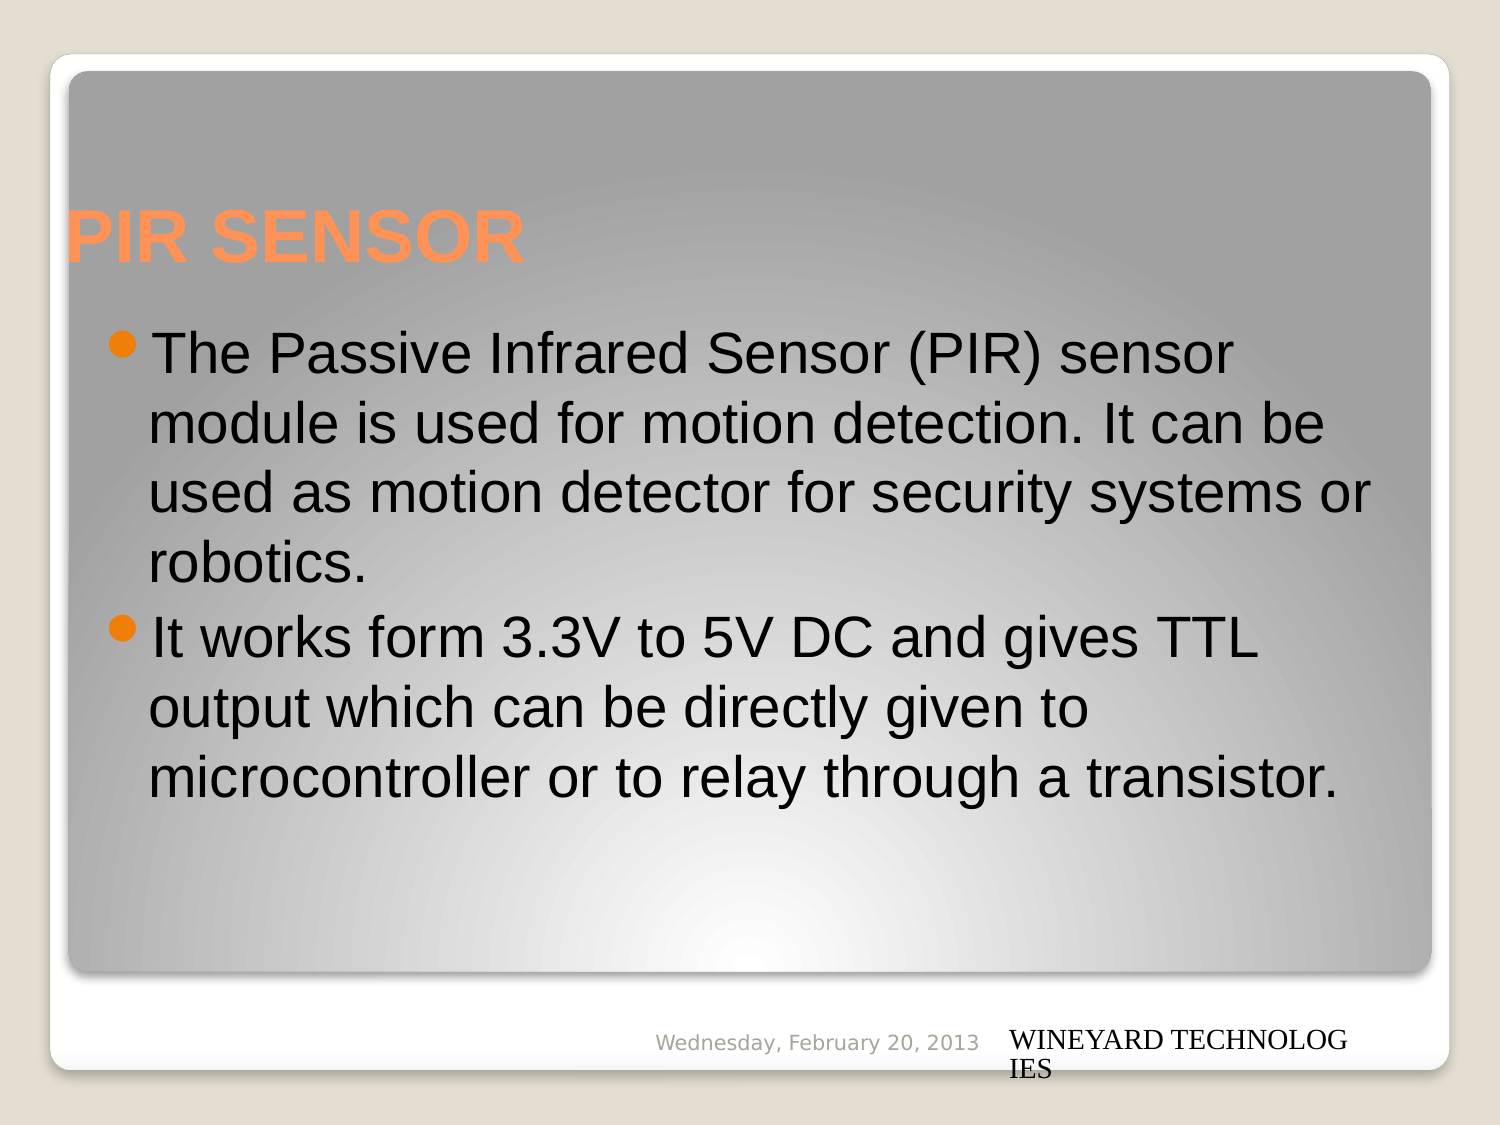

# PIR SENSOR
The Passive Infrared Sensor (PIR) sensor module is used for motion detection. It can be used as motion detector for security systems or robotics.
It works form 3.3V to 5V DC and gives TTL output which can be directly given to microcontroller or to relay through a transistor.
Wednesday, February 20, 2013
WINEYARD TECHNOLOGIES